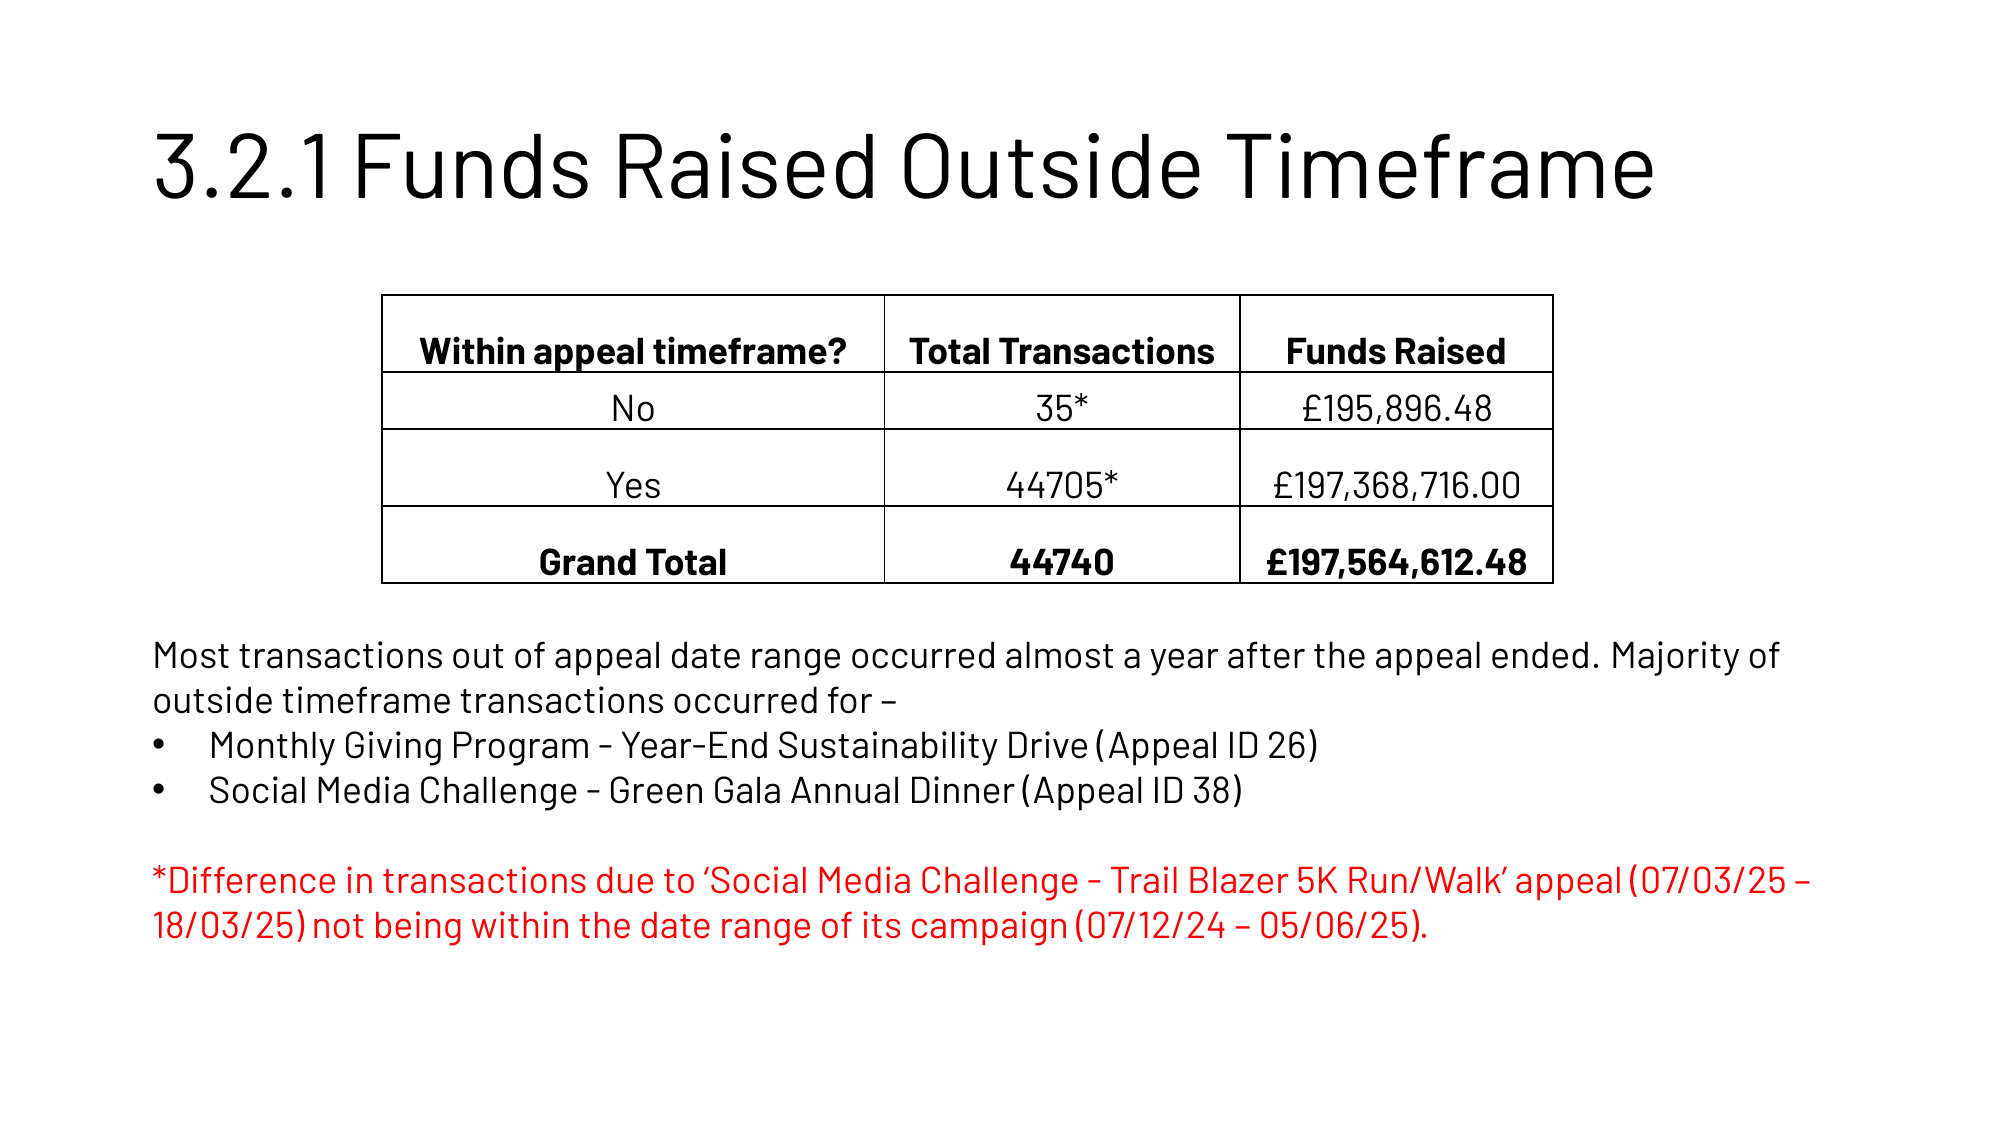

# 3.2.1 Funds Raised Outside Timeframe
| Within appeal timeframe? | Total Transactions | Funds Raised |
| --- | --- | --- |
| No | 35\* | £195,896.48 |
| Yes | 44705\* | £197,368,716.00 |
| Grand Total | 44740 | £197,564,612.48 |
Most transactions out of appeal date range occurred almost a year after the appeal ended. Majority of outside timeframe transactions occurred for –
Monthly Giving Program - Year-End Sustainability Drive (Appeal ID 26)
Social Media Challenge - Green Gala Annual Dinner (Appeal ID 38)

*Difference in transactions due to ‘Social Media Challenge - Trail Blazer 5K Run/Walk’ appeal (07/03/25 – 18/03/25) not being within the date range of its campaign (07/12/24 – 05/06/25).